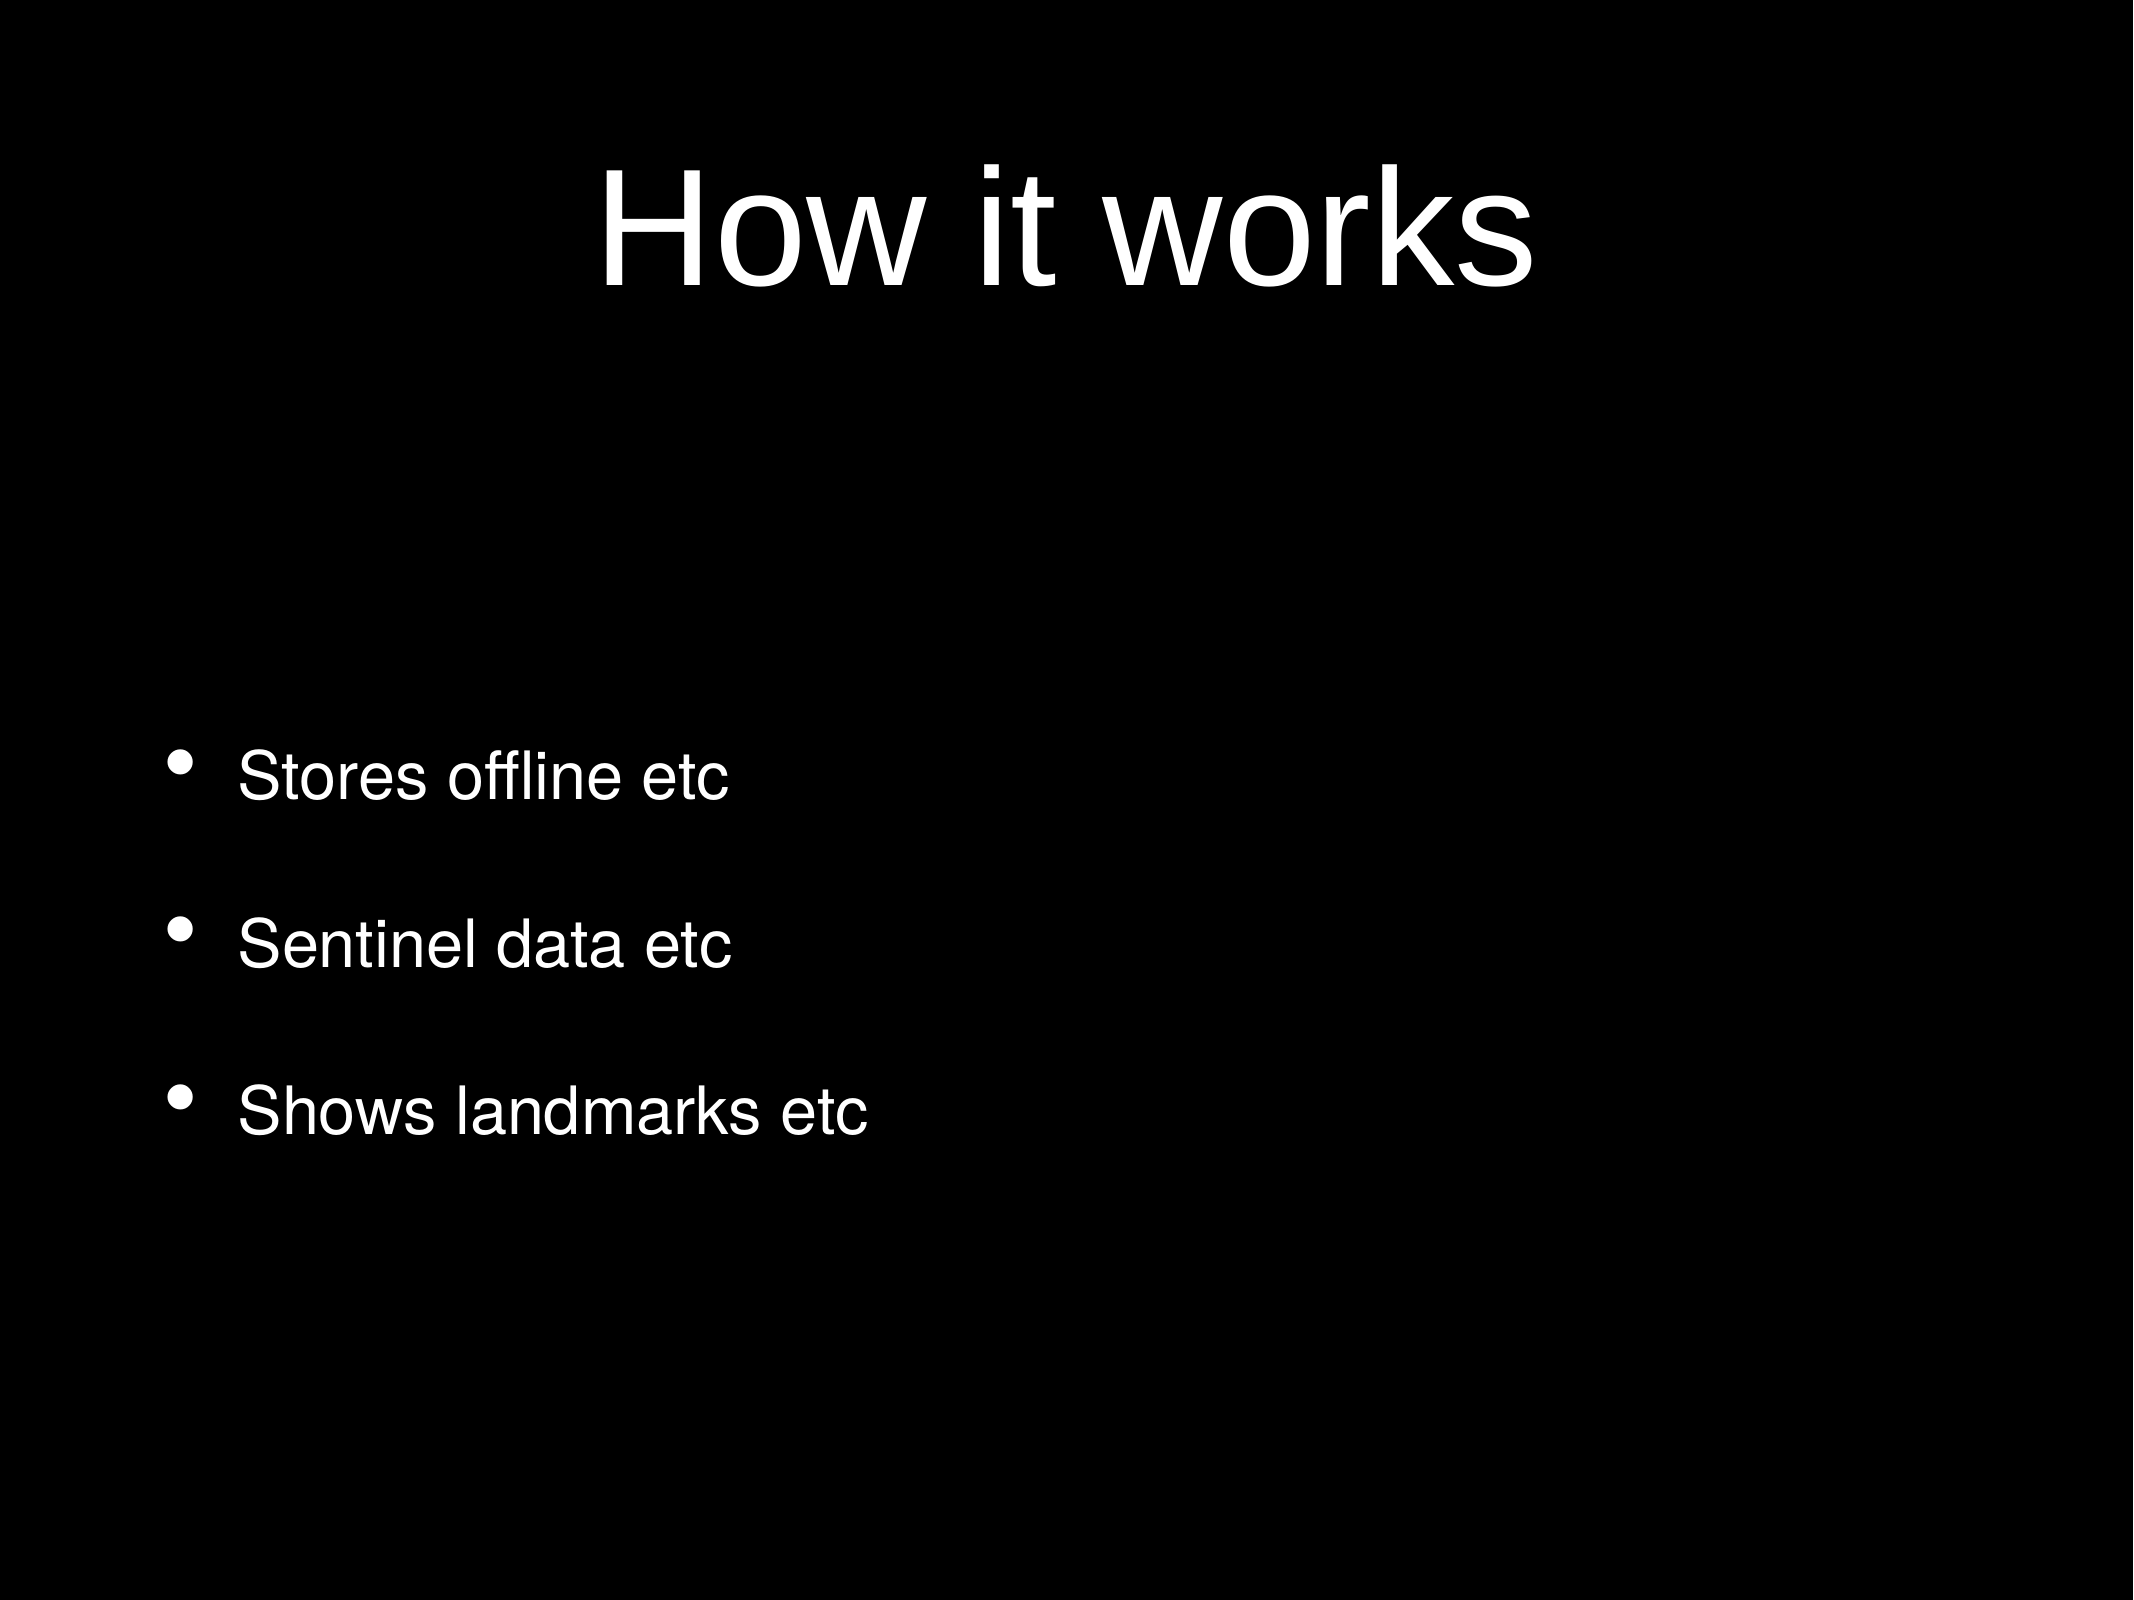

# How it works
Stores offline etc
Sentinel data etc
Shows landmarks etc